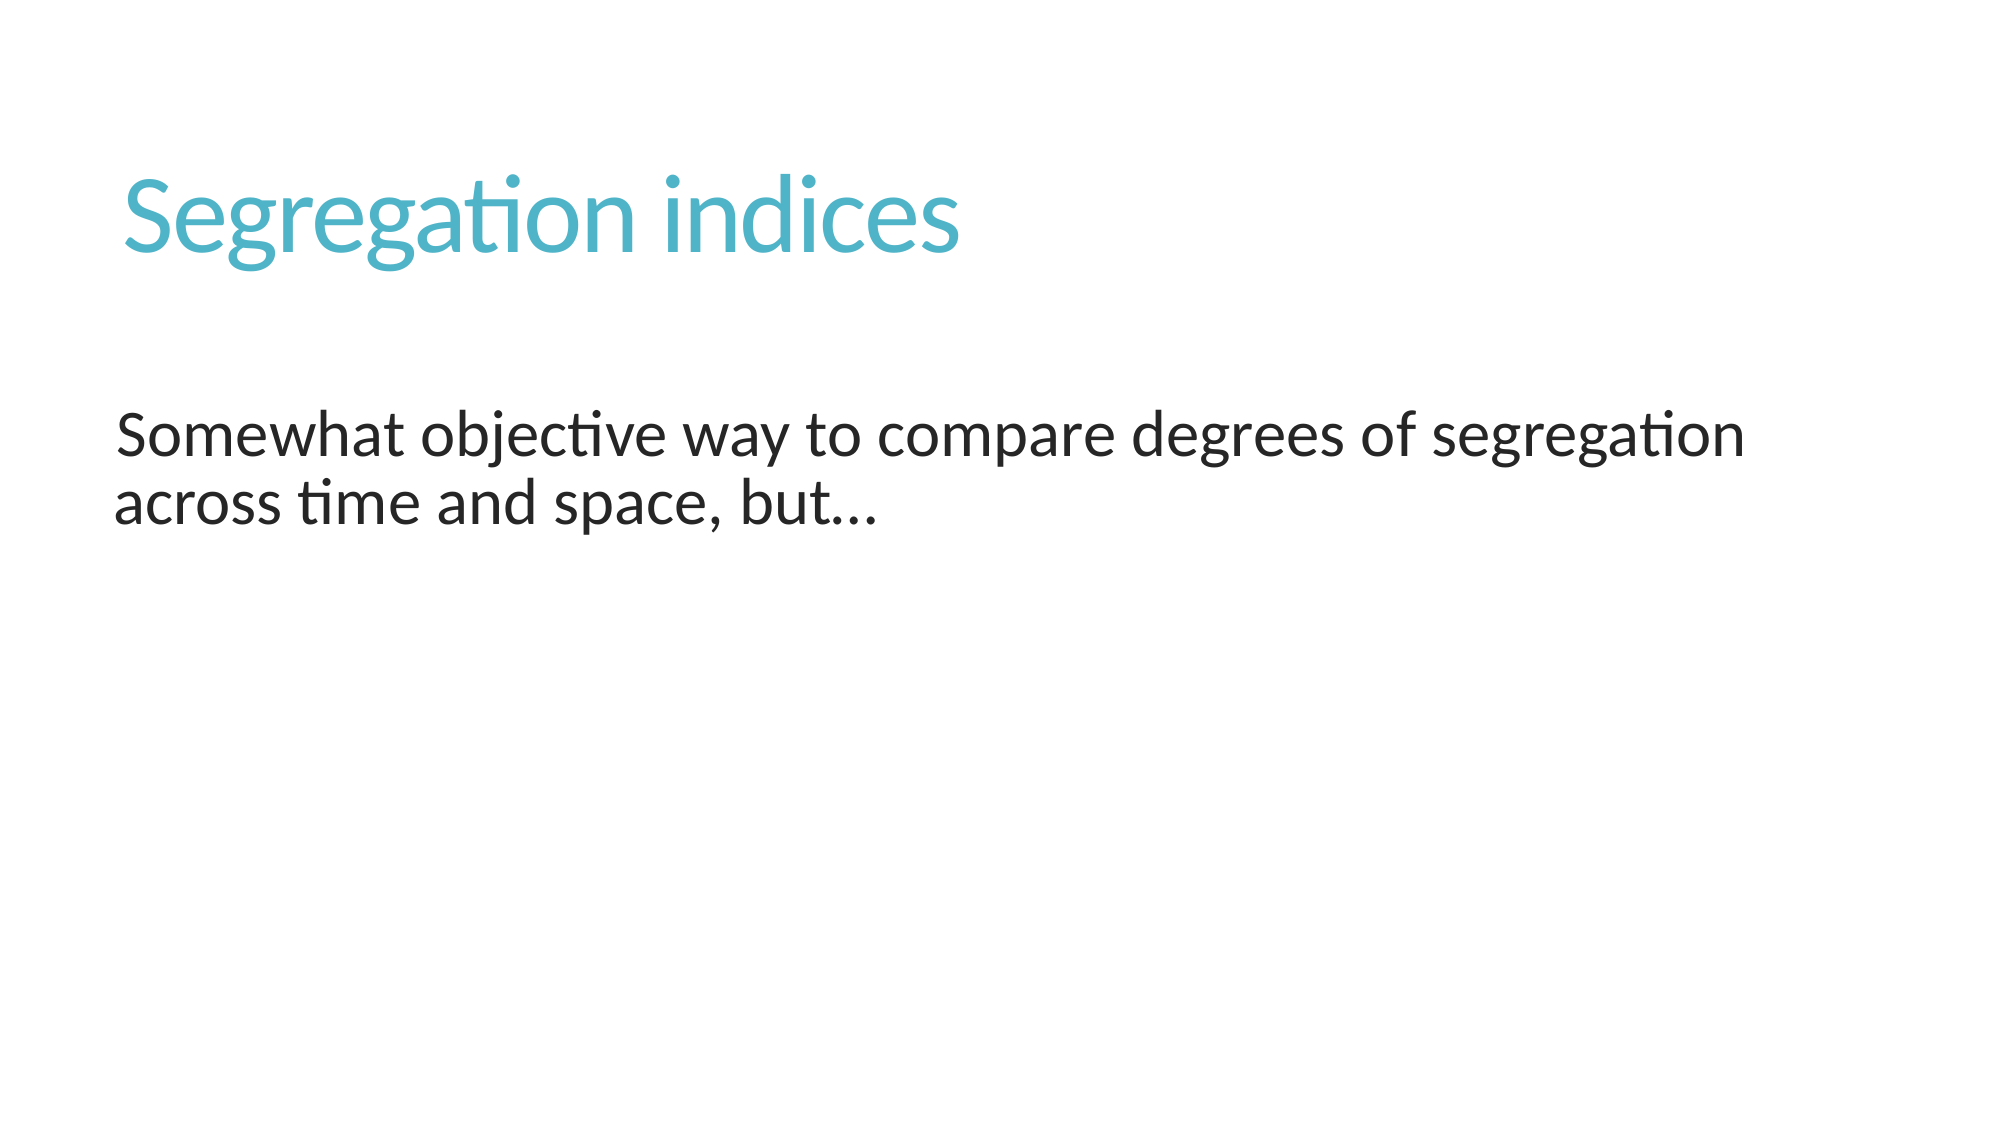

# Segregation indices
Somewhat objective way to compare degrees of segregation across time and space, but…